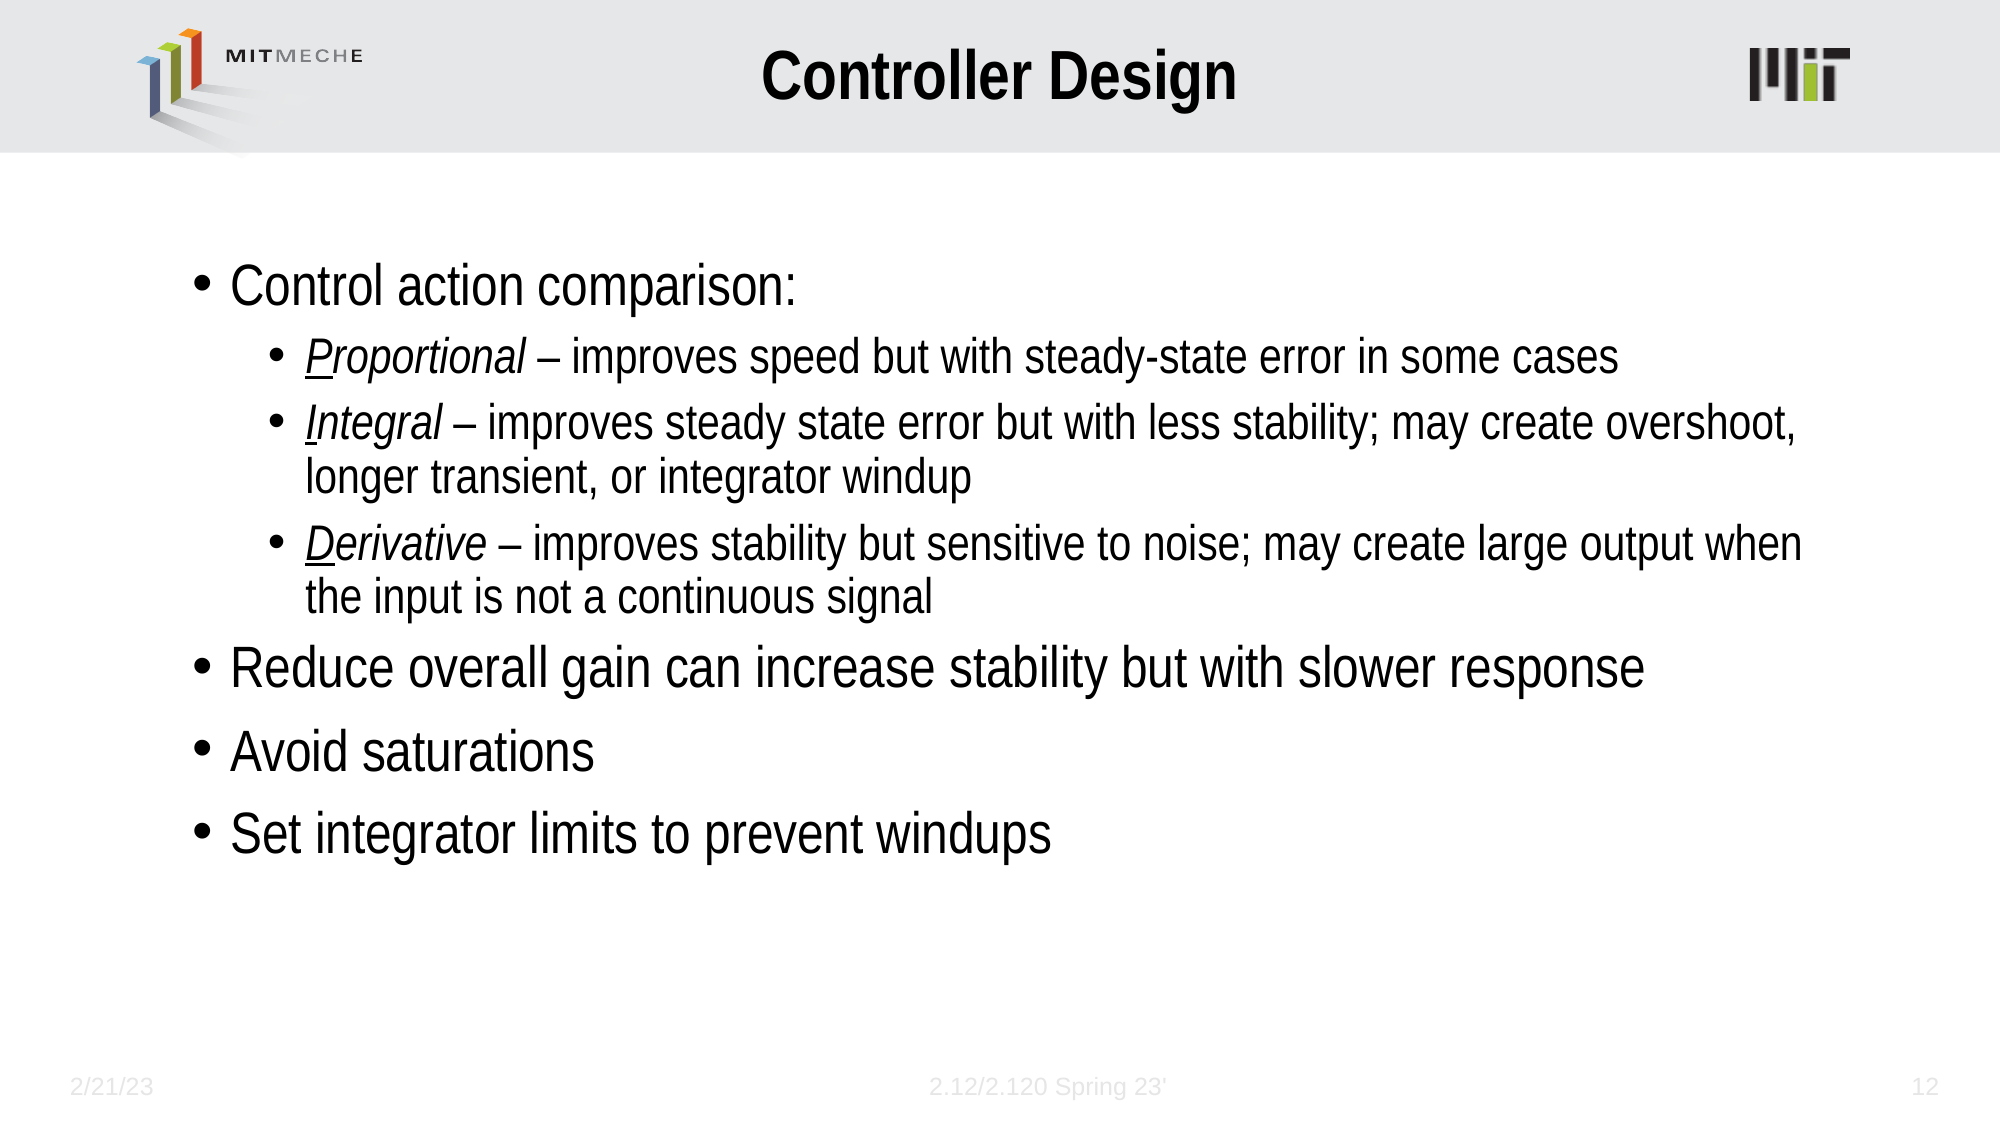

# Controller Design
Control action comparison:
Proportional – improves speed but with steady-state error in some cases
Integral – improves steady state error but with less stability; may create overshoot, longer transient, or integrator windup
Derivative – improves stability but sensitive to noise; may create large output when the input is not a continuous signal
Reduce overall gain can increase stability but with slower response
Avoid saturations
Set integrator limits to prevent windups
2/21/23
2.12/2.120 Spring 23'
12